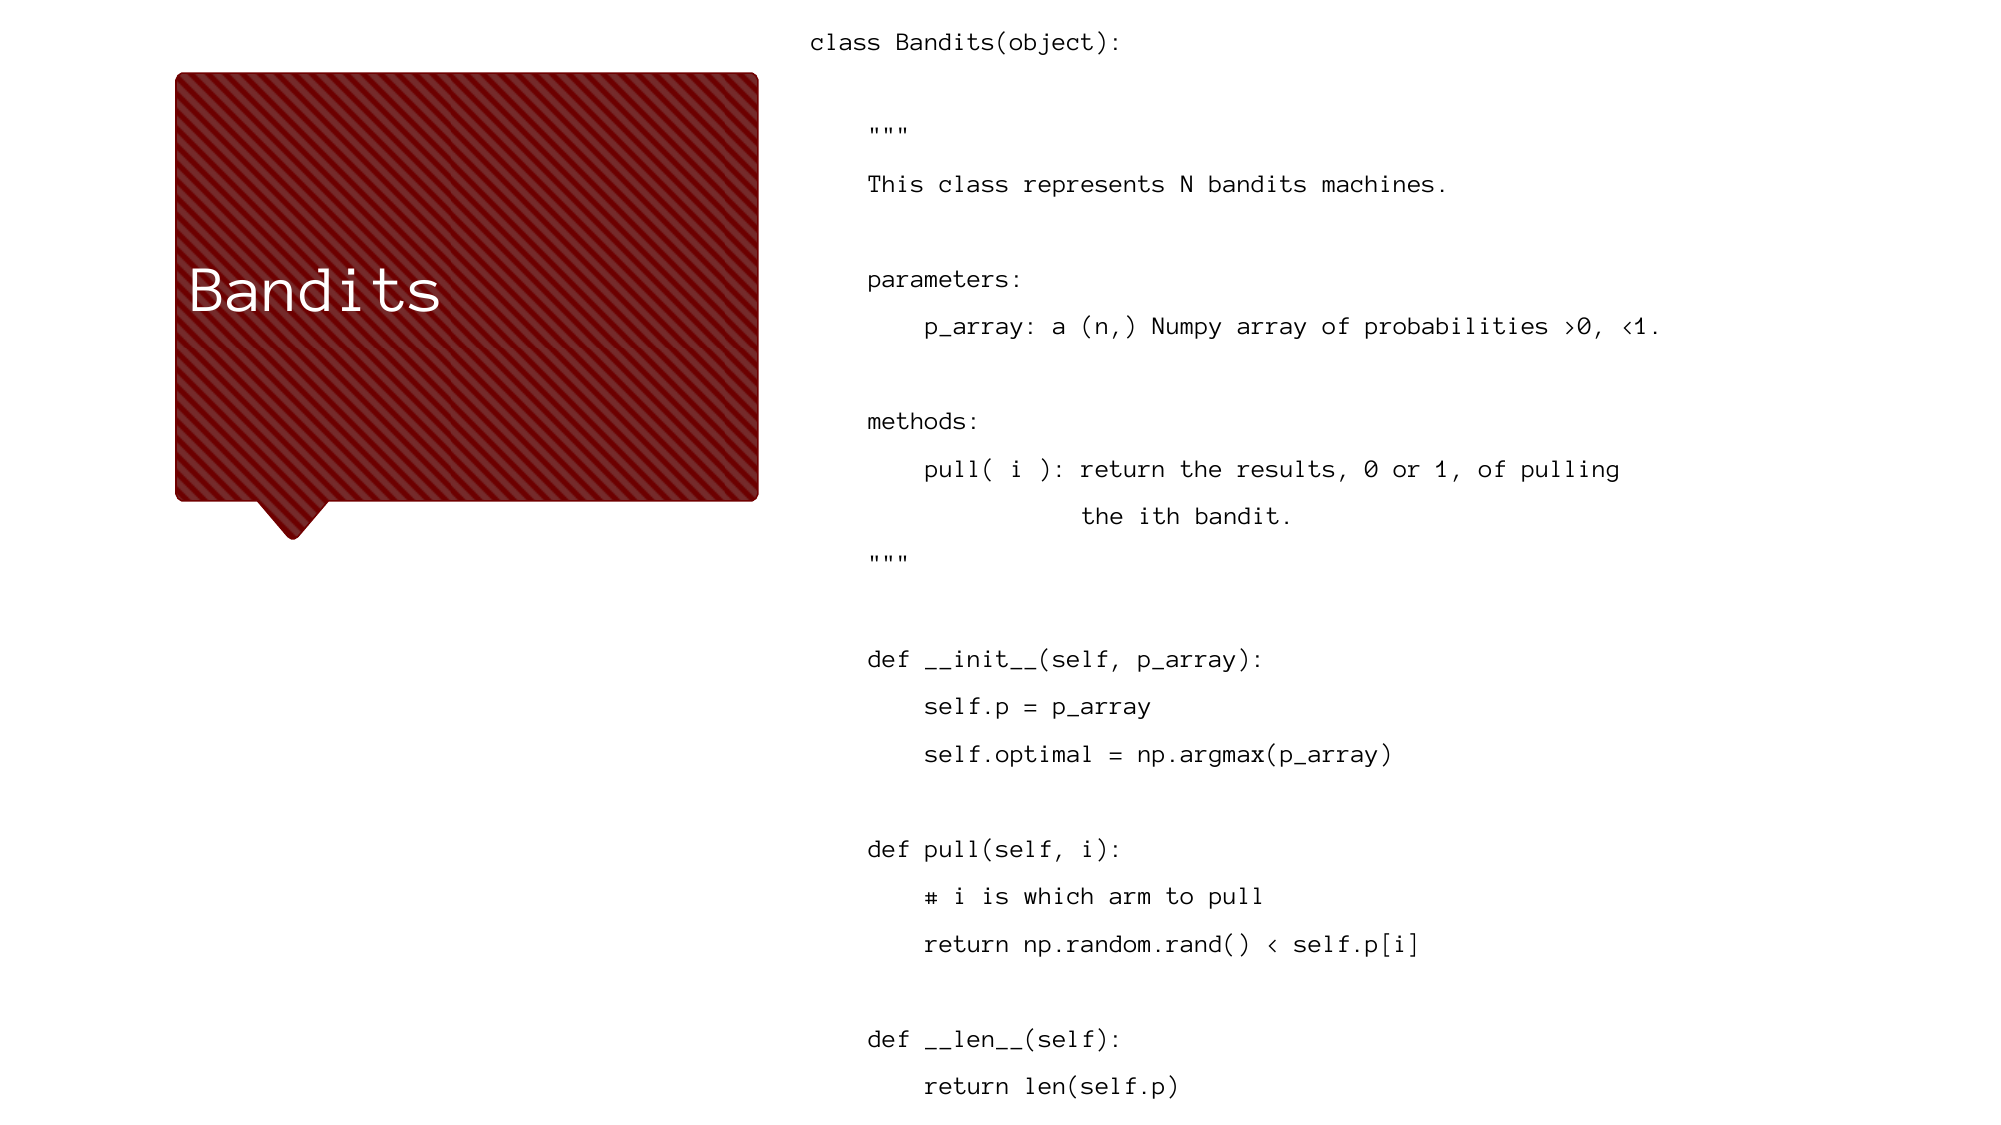

class Bandits(object):

    """
    This class represents N bandits machines.

    parameters:
        p_array: a (n,) Numpy array of probabilities >0, <1.

    methods:
        pull( i ): return the results, 0 or 1, of pulling
                   the ith bandit.
    """

    def __init__(self, p_array):
        self.p = p_array
        self.optimal = np.argmax(p_array)

    def pull(self, i):
        # i is which arm to pull
        return np.random.rand() < self.p[i]

    def __len__(self):
        return len(self.p)
# Bandits